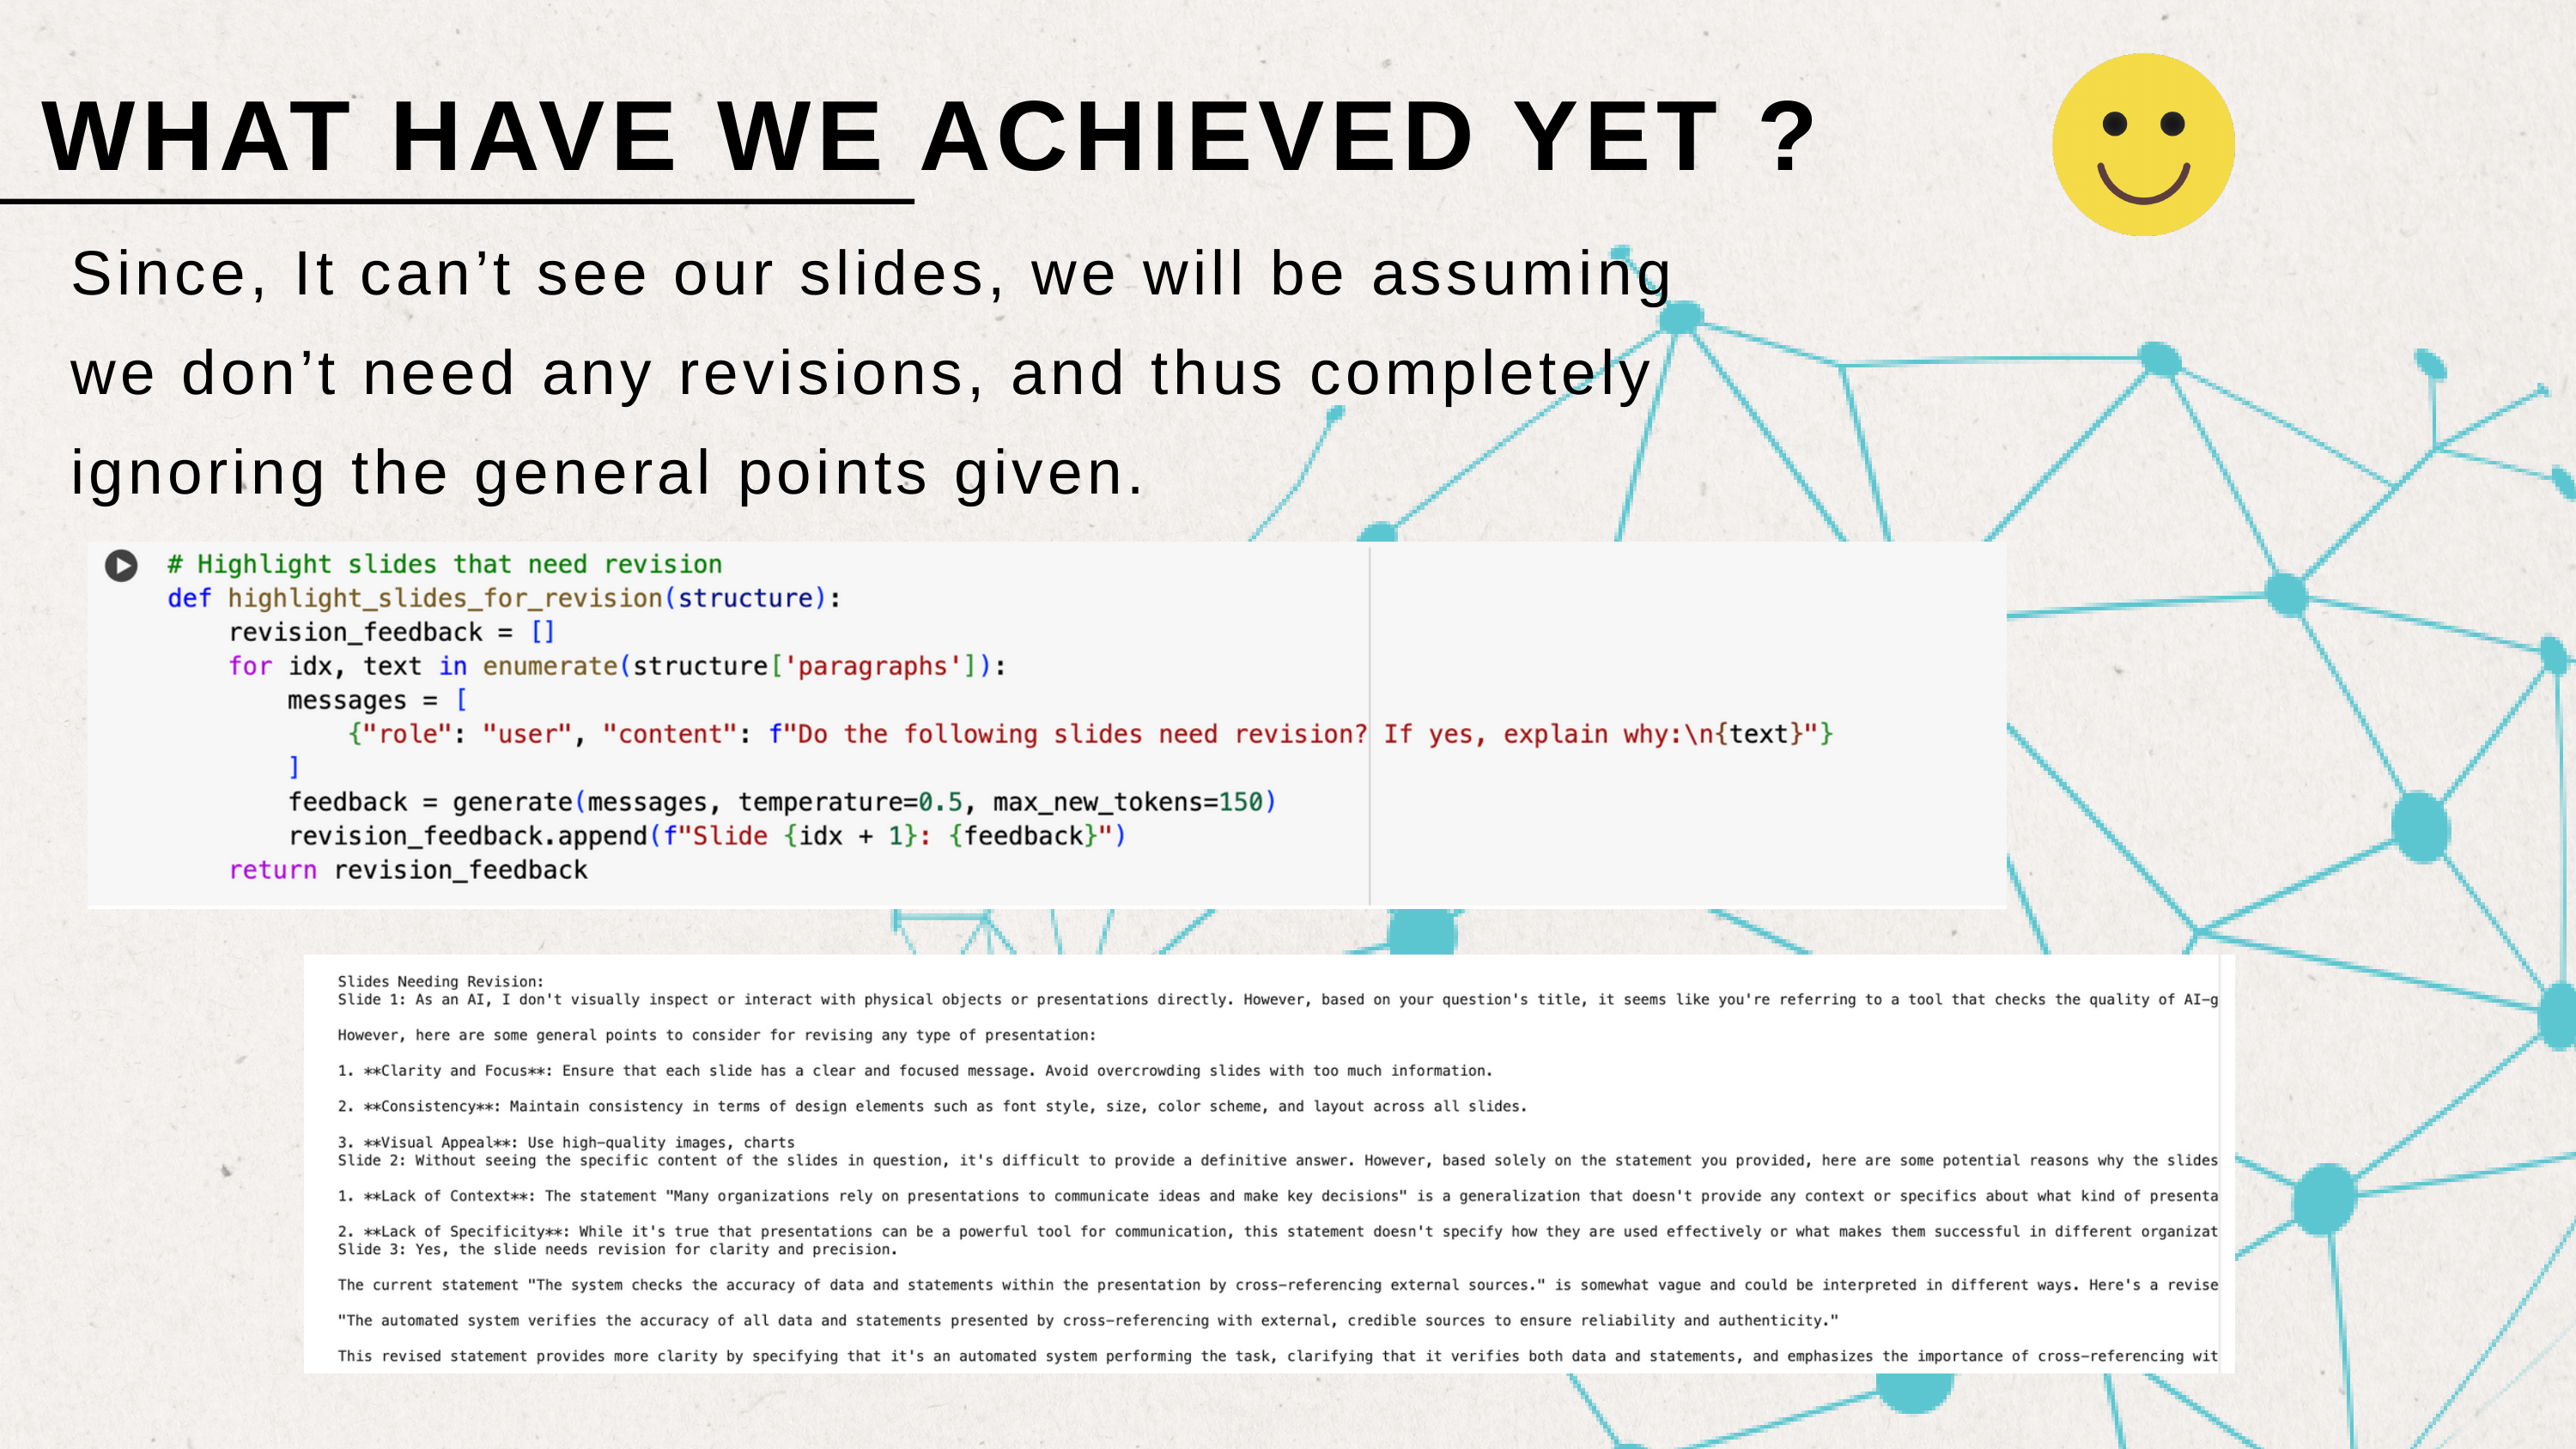

WHAT HAVE WE ACHIEVED YET ?

Since, It can’t see our slides, we will be assuming we don’t need any revisions, and thus completely ignoring the general points given.